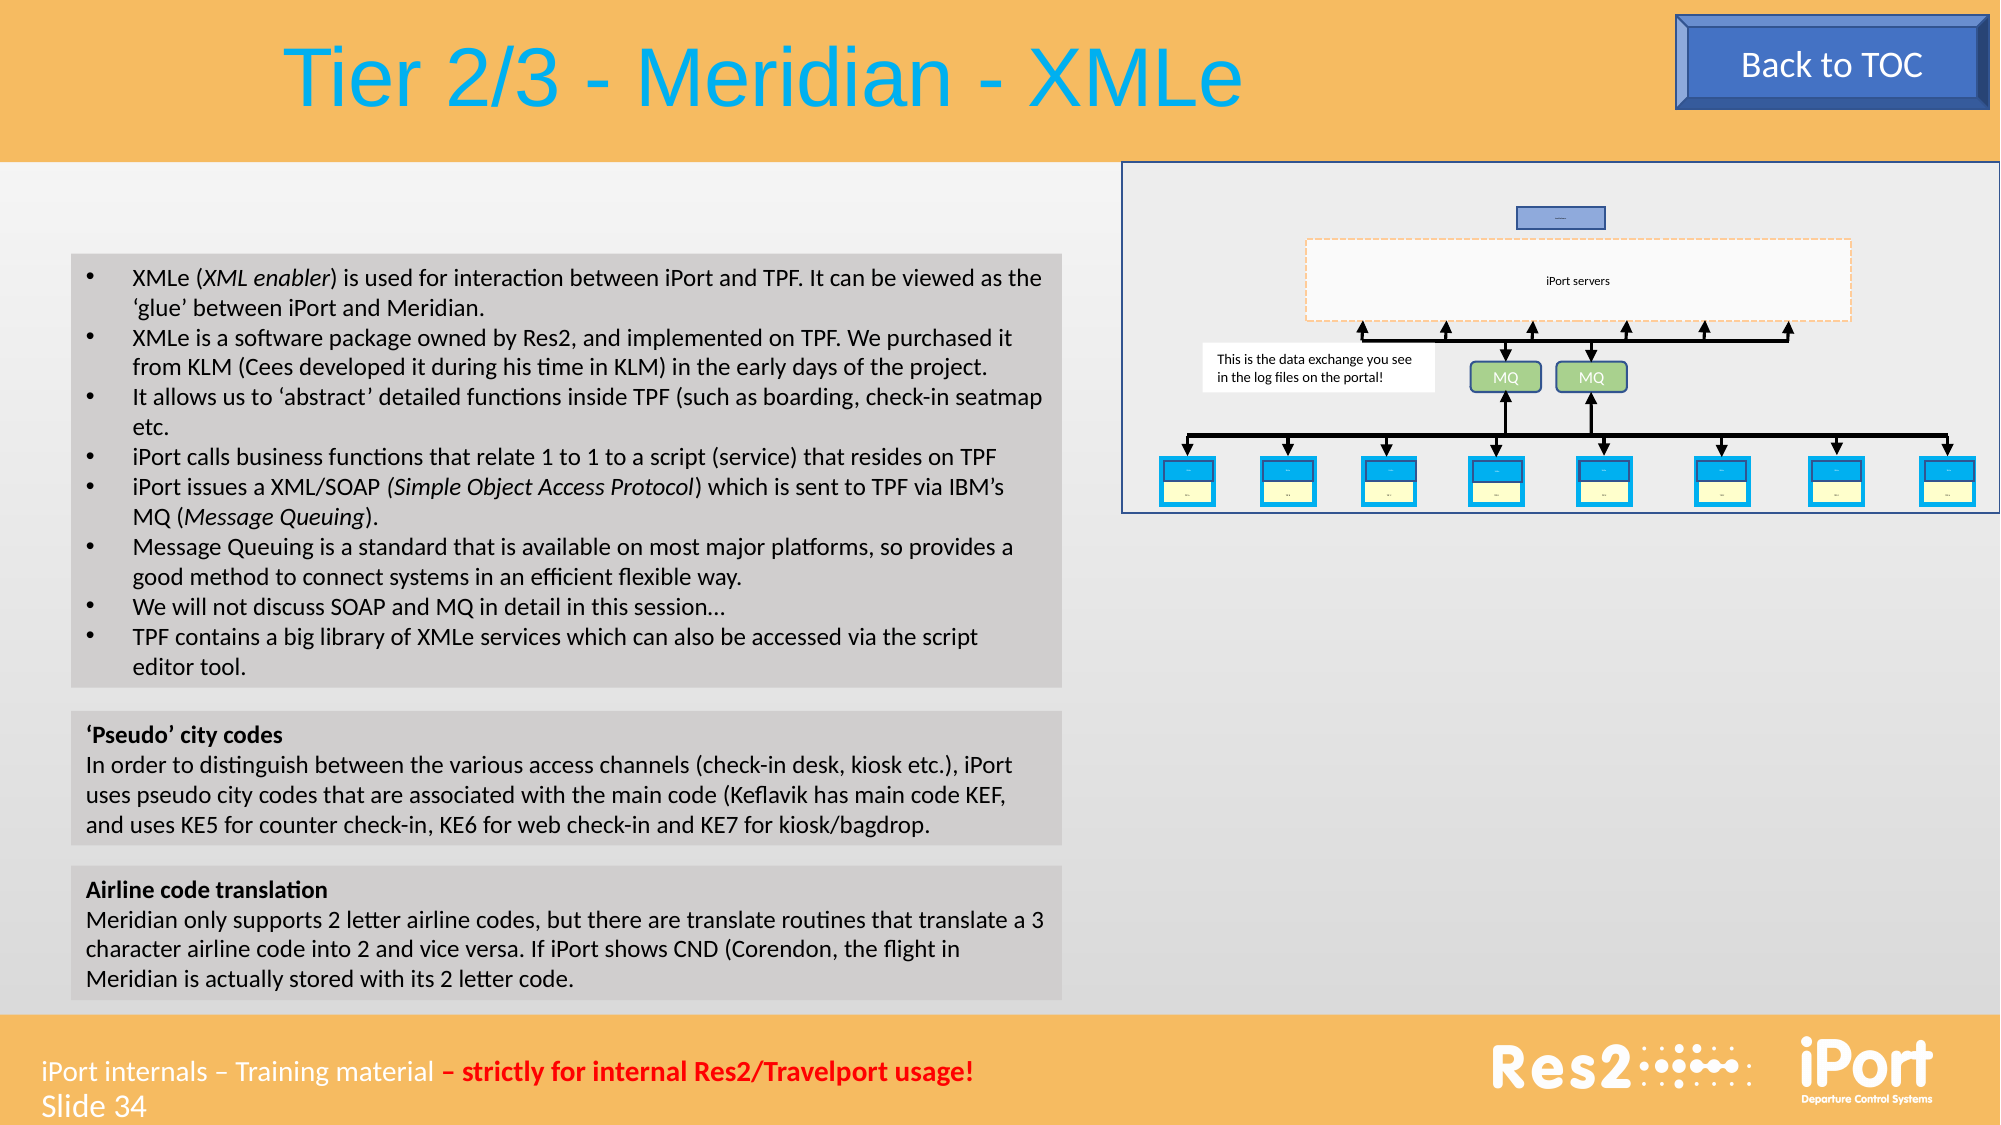

Tier 2/3 - Meridian - XMLe
Back to TOC

Load balancer
iPort servers
This is the data exchange you see in the log files on the portal!
MQ
MQ
TPF A
TPF B
TPF C
TPF D
TPF E
TPF F
TPF G
TPF H
XMLe
XMLe
XMLe
XMLe
XMLe
XMLe
XMLe
XMLe
XMLe (XML enabler) is used for interaction between iPort and TPF. It can be viewed as the ‘glue’ between iPort and Meridian.
XMLe is a software package owned by Res2, and implemented on TPF. We purchased it from KLM (Cees developed it during his time in KLM) in the early days of the project.
It allows us to ‘abstract’ detailed functions inside TPF (such as boarding, check-in seatmap etc.
iPort calls business functions that relate 1 to 1 to a script (service) that resides on TPF
iPort issues a XML/SOAP (Simple Object Access Protocol) which is sent to TPF via IBM’s MQ (Message Queuing).
Message Queuing is a standard that is available on most major platforms, so provides a good method to connect systems in an efficient flexible way.
We will not discuss SOAP and MQ in detail in this session…
TPF contains a big library of XMLe services which can also be accessed via the script editor tool.
‘Pseudo’ city codes
In order to distinguish between the various access channels (check-in desk, kiosk etc.), iPort
uses pseudo city codes that are associated with the main code (Keflavik has main code KEF, and uses KE5 for counter check-in, KE6 for web check-in and KE7 for kiosk/bagdrop.
Airline code translation
Meridian only supports 2 letter airline codes, but there are translate routines that translate a 3 character airline code into 2 and vice versa. If iPort shows CND (Corendon, the flight in Meridian is actually stored with its 2 letter code.